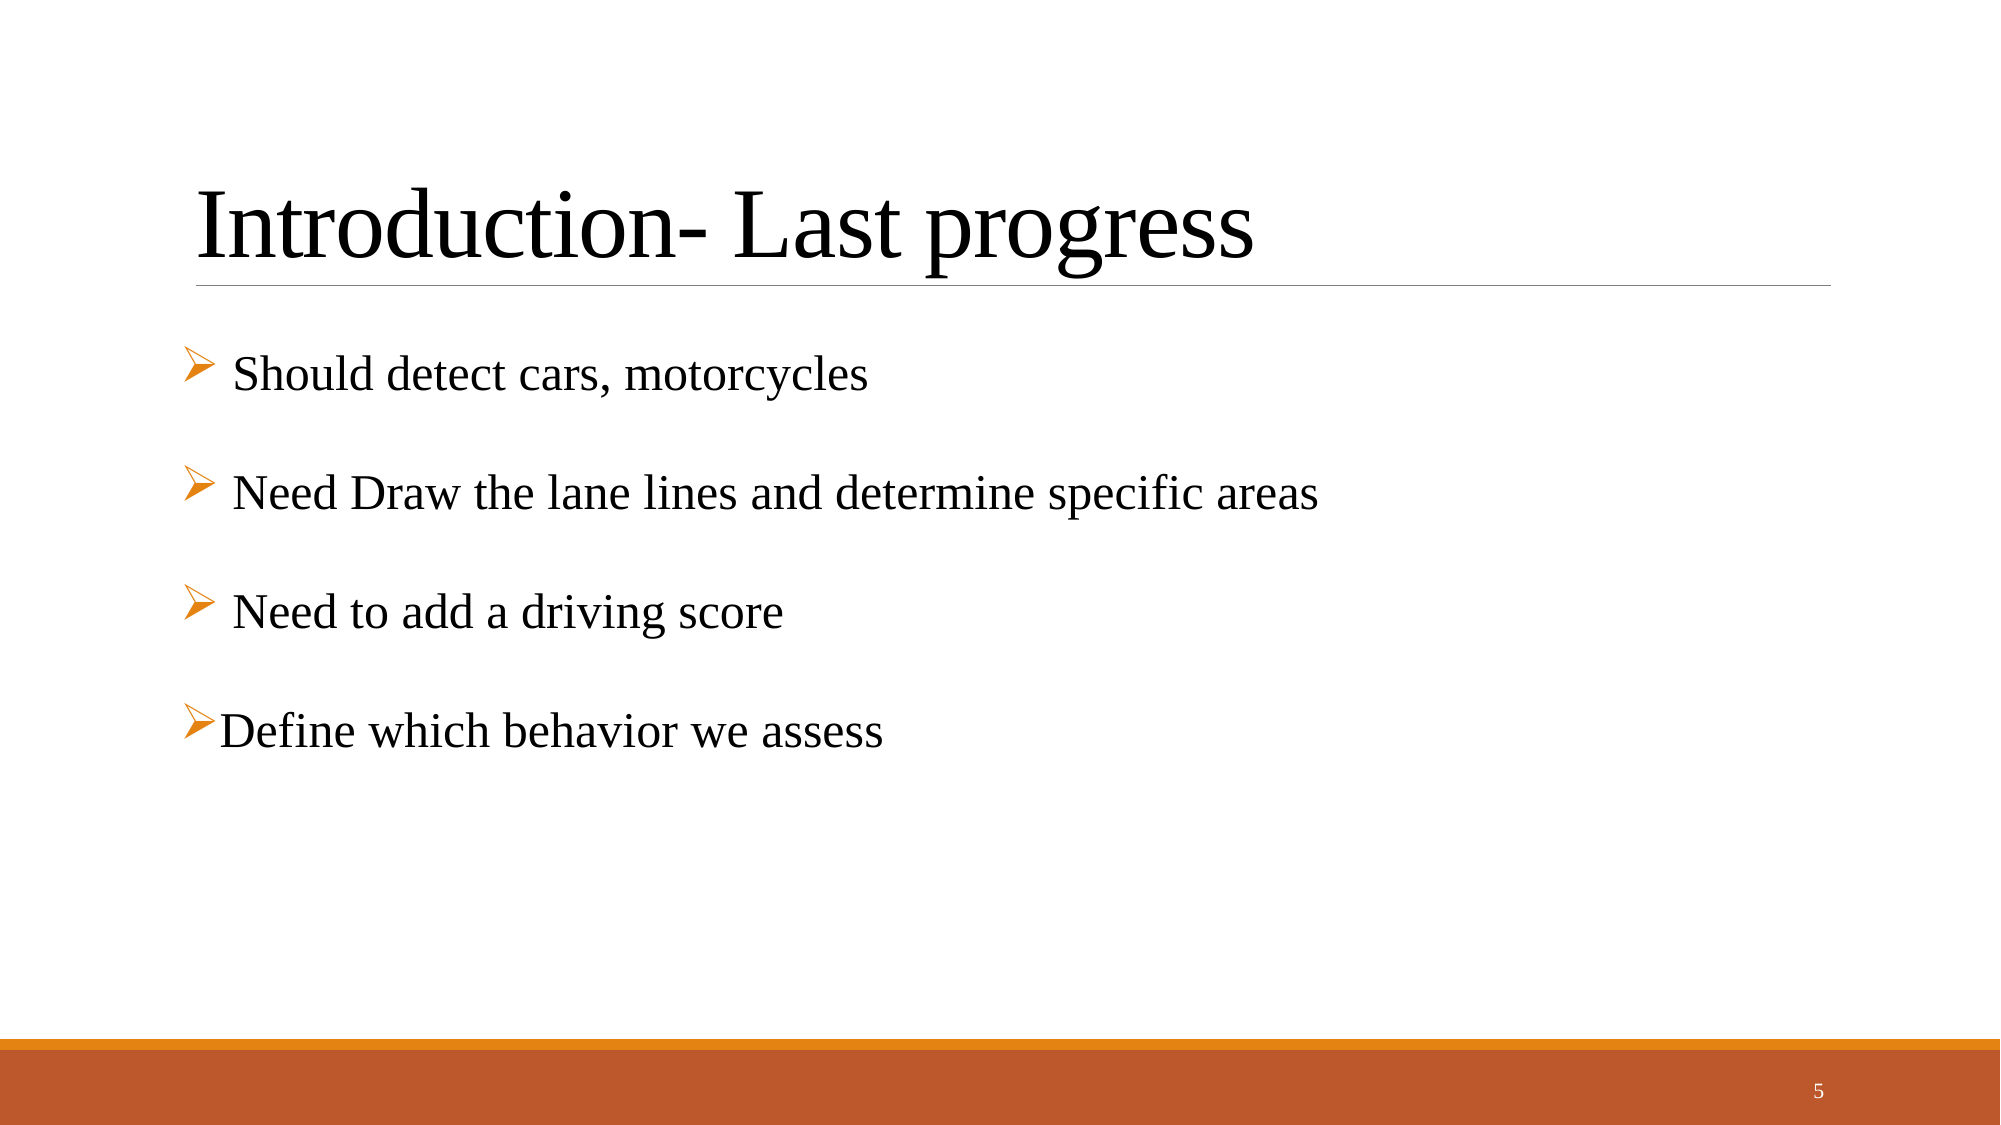

# Introduction- Last progress
 Should detect cars, motorcycles
 Need Draw the lane lines and determine specific areas
 Need to add a driving score
Define which behavior we assess
5